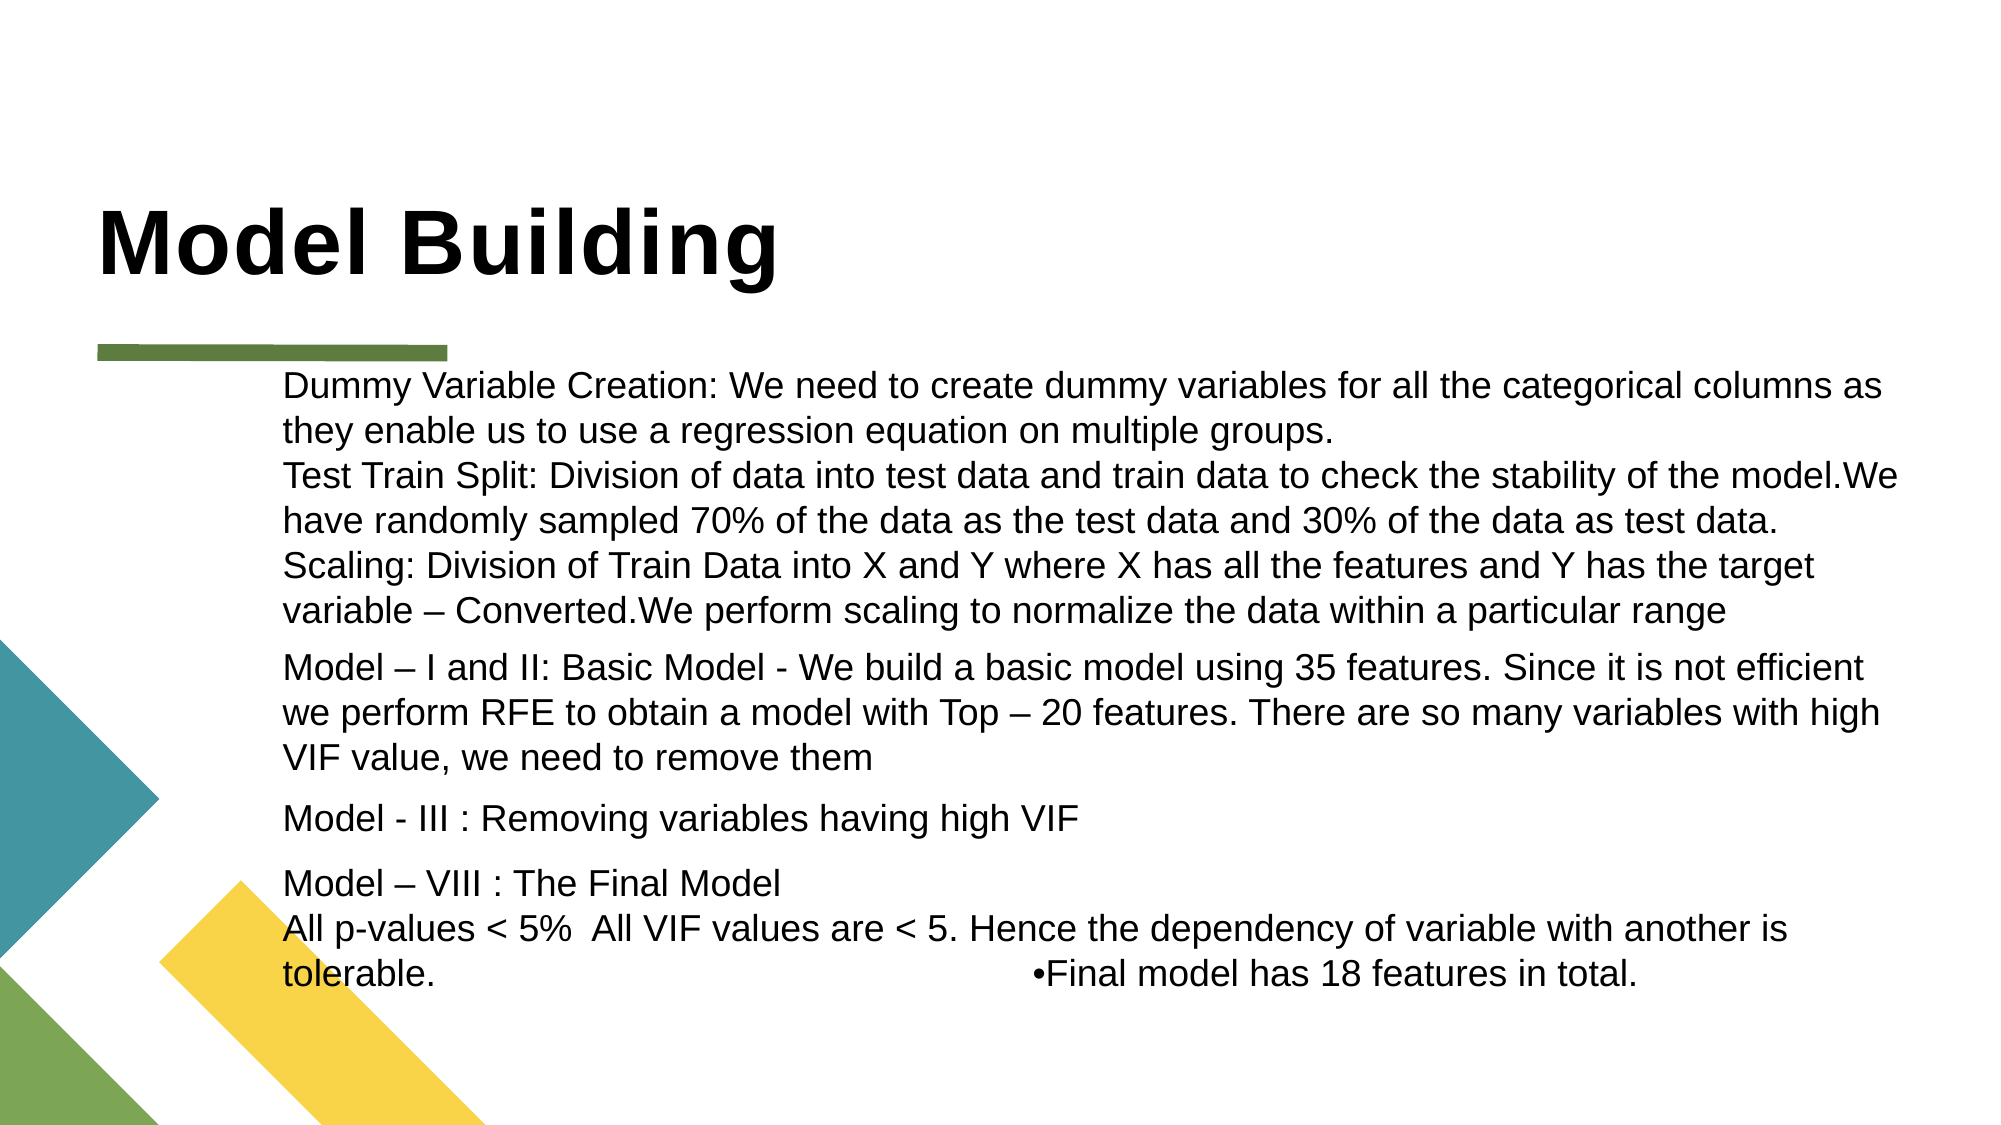

# Model Building
Dummy Variable Creation: We need to create dummy variables for all the categorical columns as they enable us to use a regression equation on multiple groups.
Test Train Split: Division of data into test data and train data to check the stability of the model.We have randomly sampled 70% of the data as the test data and 30% of the data as test data.
Scaling: Division of Train Data into X and Y where X has all the features and Y has the target variable – Converted.We perform scaling to normalize the data within a particular range
Model – I and II: Basic Model - We build a basic model using 35 features. Since it is not efficient we perform RFE to obtain a model with Top – 20 features. There are so many variables with high VIF value, we need to remove them

Model - III : Removing variables having high VIF
Model – VIII : The Final Model
All p-values < 5%  All VIF values are < 5. Hence the dependency of variable with another is tolerable.  				•Final model has 18 features in total.